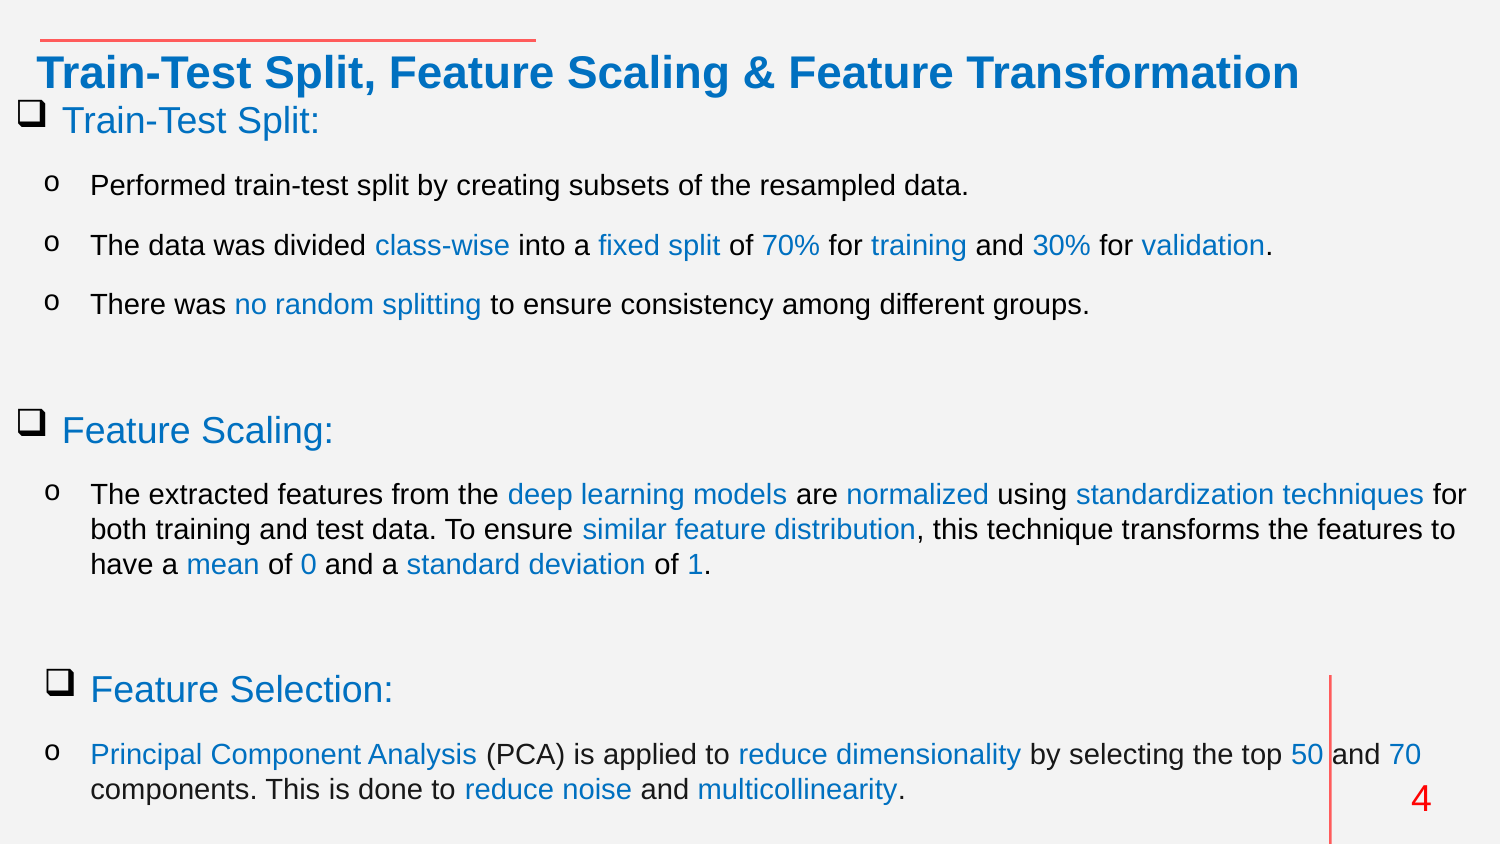

# Train-Test Split, Feature Scaling & Feature Transformation
Train-Test Split:
Performed train-test split by creating subsets of the resampled data.
The data was divided class-wise into a fixed split of 70% for training and 30% for validation.
There was no random splitting to ensure consistency among different groups.

Feature Scaling:
The extracted features from the deep learning models are normalized using standardization techniques for both training and test data. To ensure similar feature distribution, this technique transforms the features to have a mean of 0 and a standard deviation of 1.

Feature Selection:
Principal Component Analysis (PCA) is applied to reduce dimensionality by selecting the top 50 and 70 components. This is done to reduce noise and multicollinearity.

4